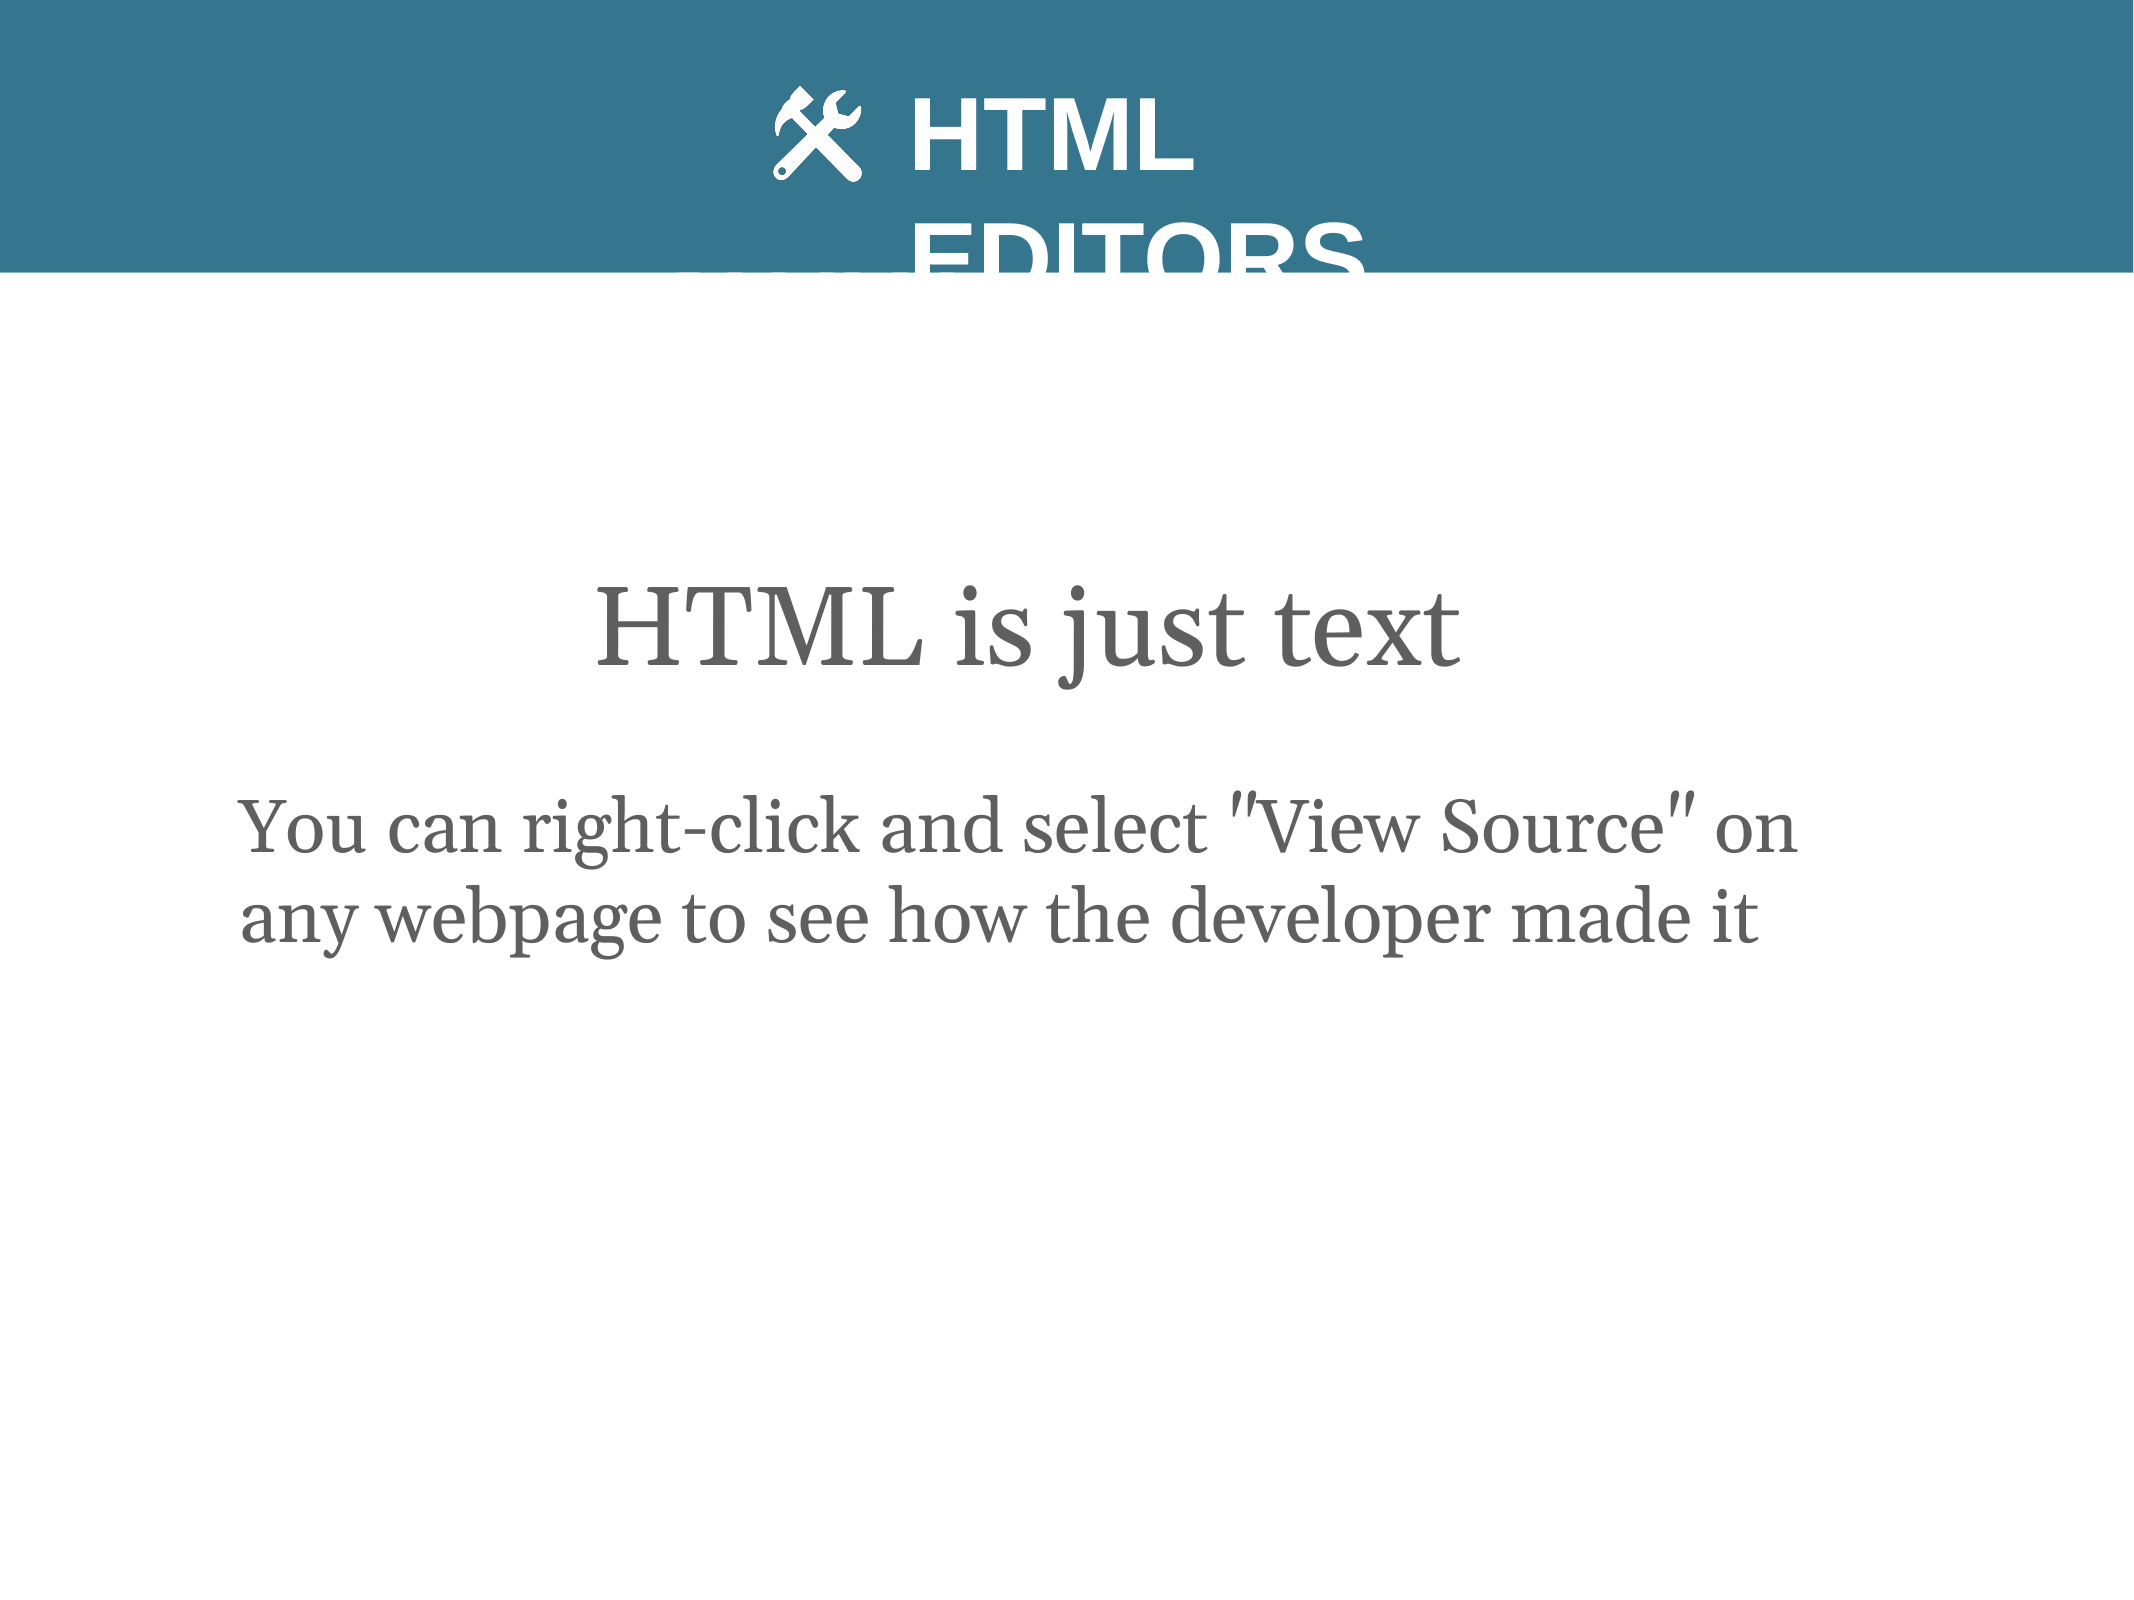

HTML EDITORS
# PRACTICE, STUDY, PRACTICE

HTML is just text

You can right-click and select "View Source" on any webpage to see how the developer made it